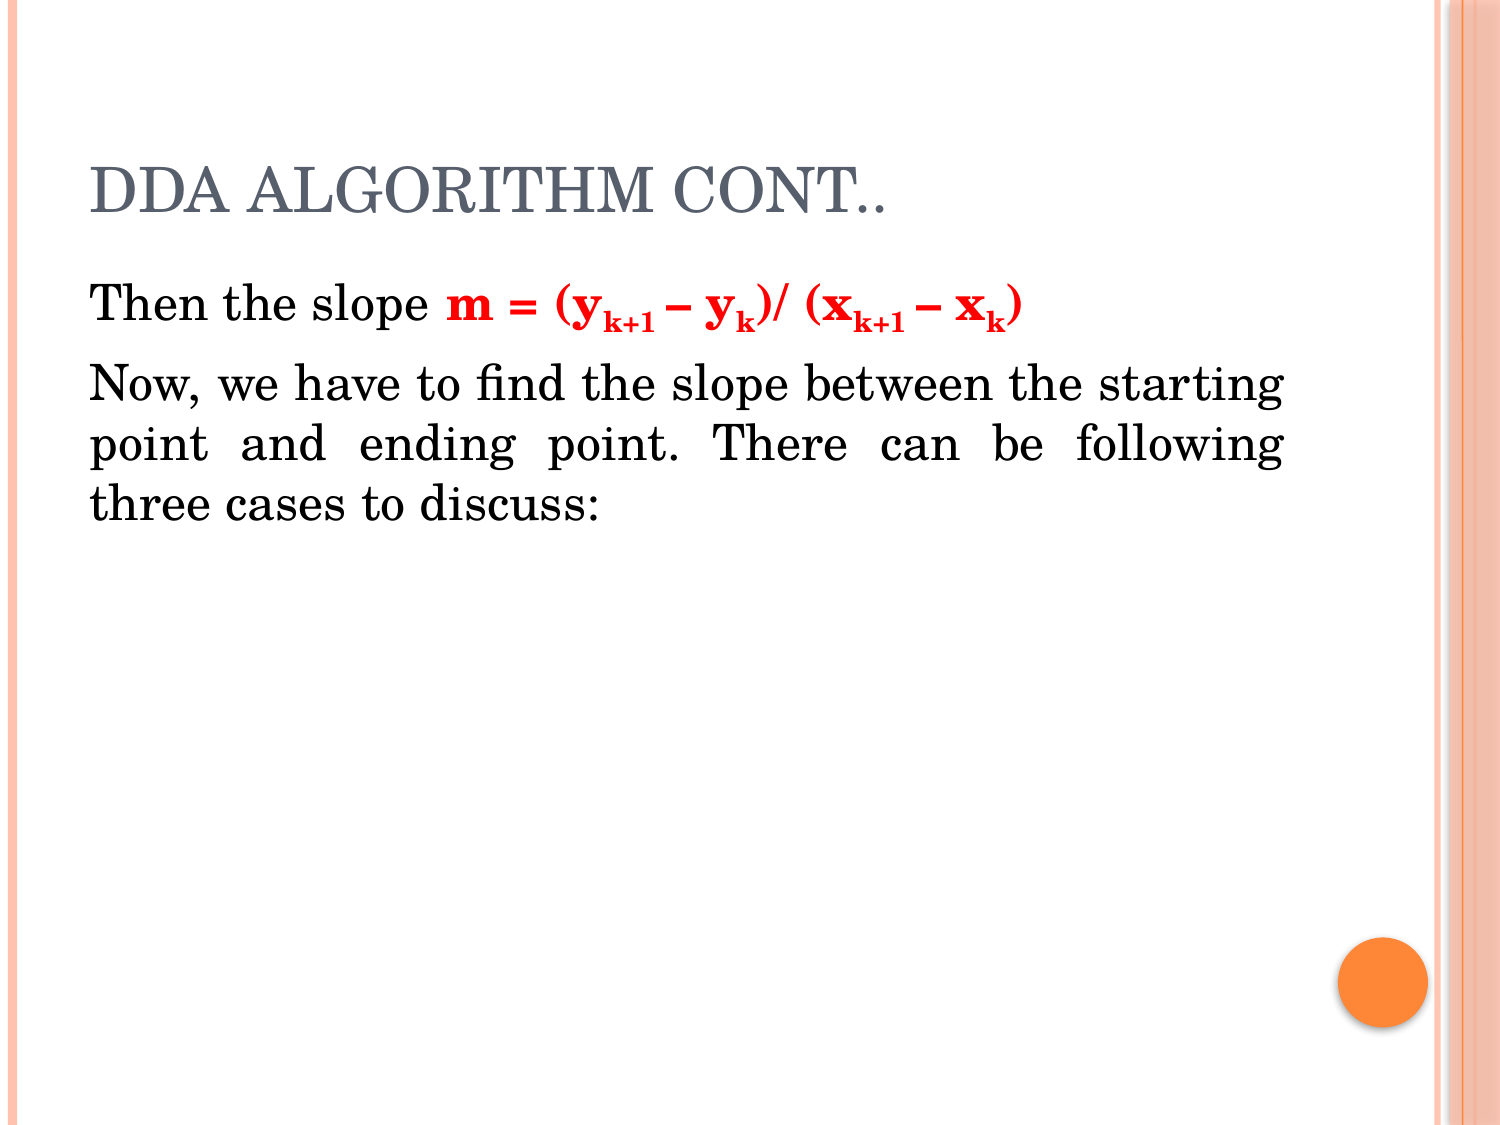

# Dda algorithm cont..
Then the slope m = (yk+1 – yk)/ (xk+1 – xk)
Now, we have to find the slope between the starting point and ending point. There can be following three cases to discuss: